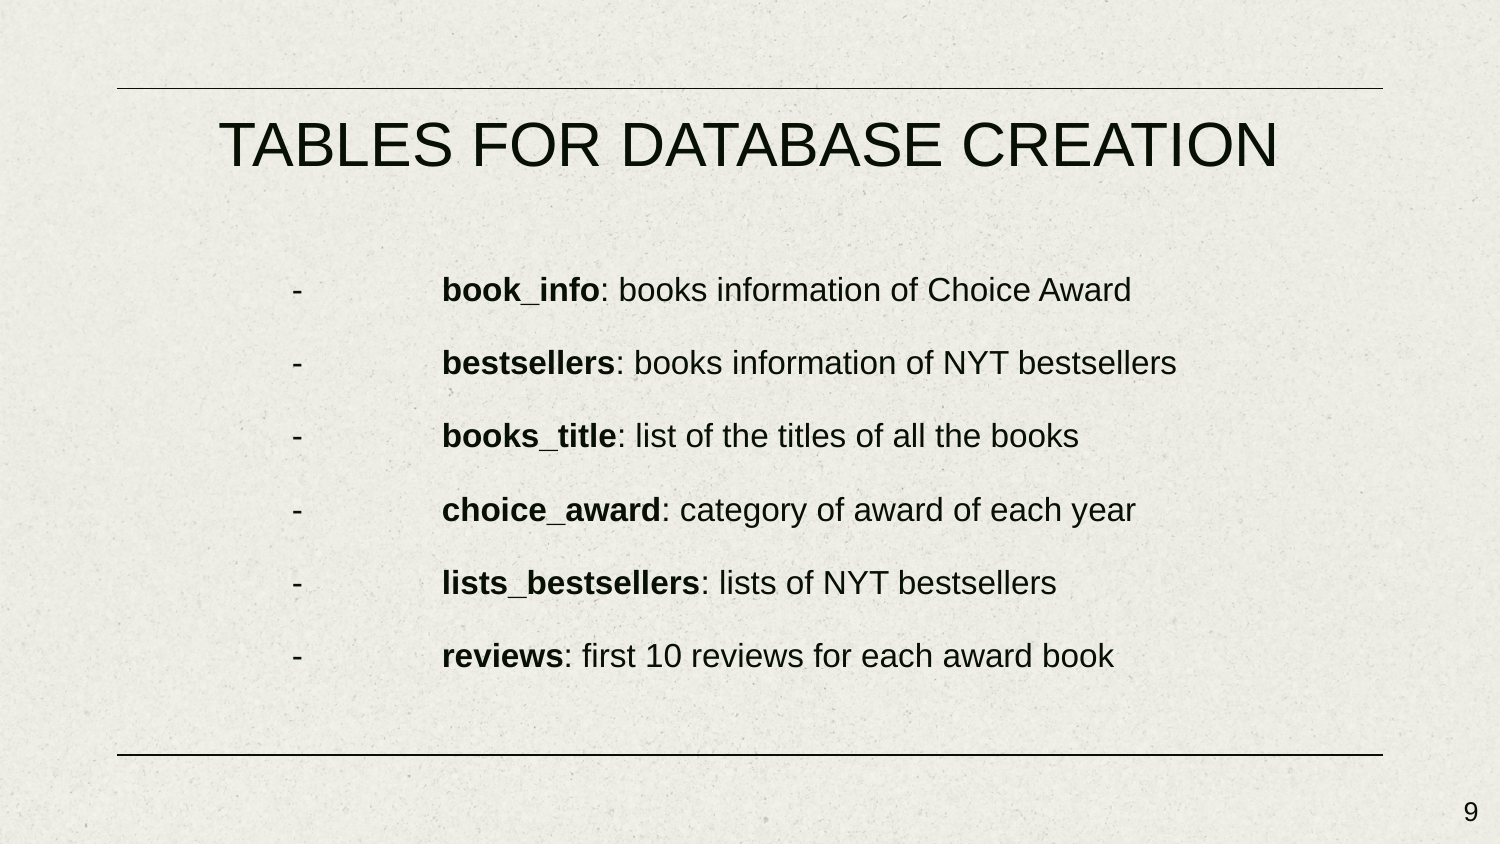

# TABLES FOR DATABASE CREATION
-	book_info: books information of Choice Award
-	bestsellers: books information of NYT bestsellers
-	books_title: list of the titles of all the books
-	choice_award: category of award of each year
-	lists_bestsellers: lists of NYT bestsellers
-	reviews: first 10 reviews for each award book
9